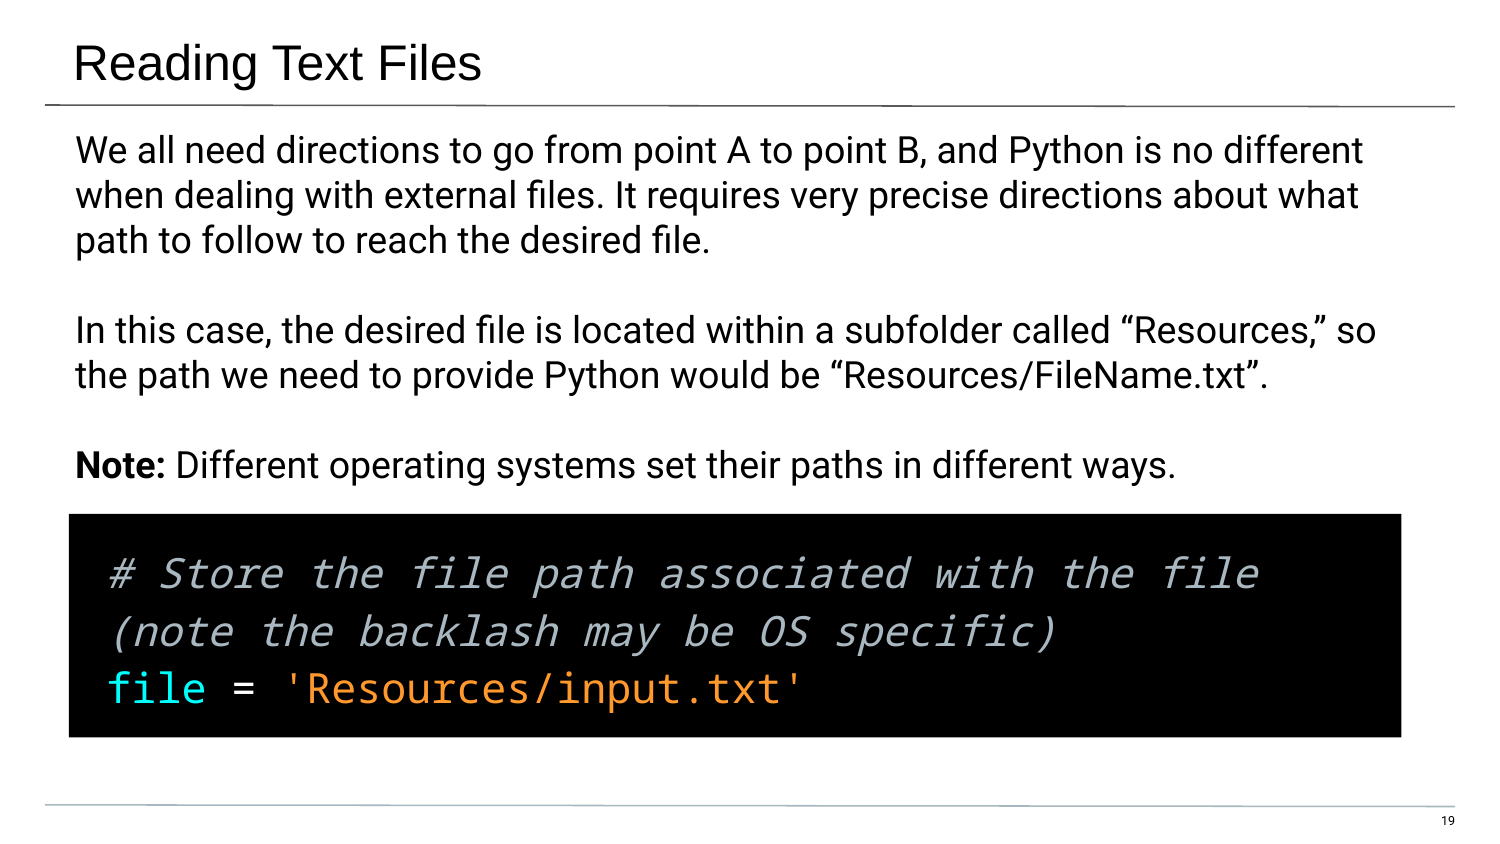

# Reading Text Files
We all need directions to go from point A to point B, and Python is no different when dealing with external files. It requires very precise directions about what path to follow to reach the desired file.

In this case, the desired file is located within a subfolder called “Resources,” so the path we need to provide Python would be “Resources/FileName.txt”.

Note: Different operating systems set their paths in different ways.

# Store the file path associated with the file (note the backlash may be OS specific)
file = 'Resources/input.txt'